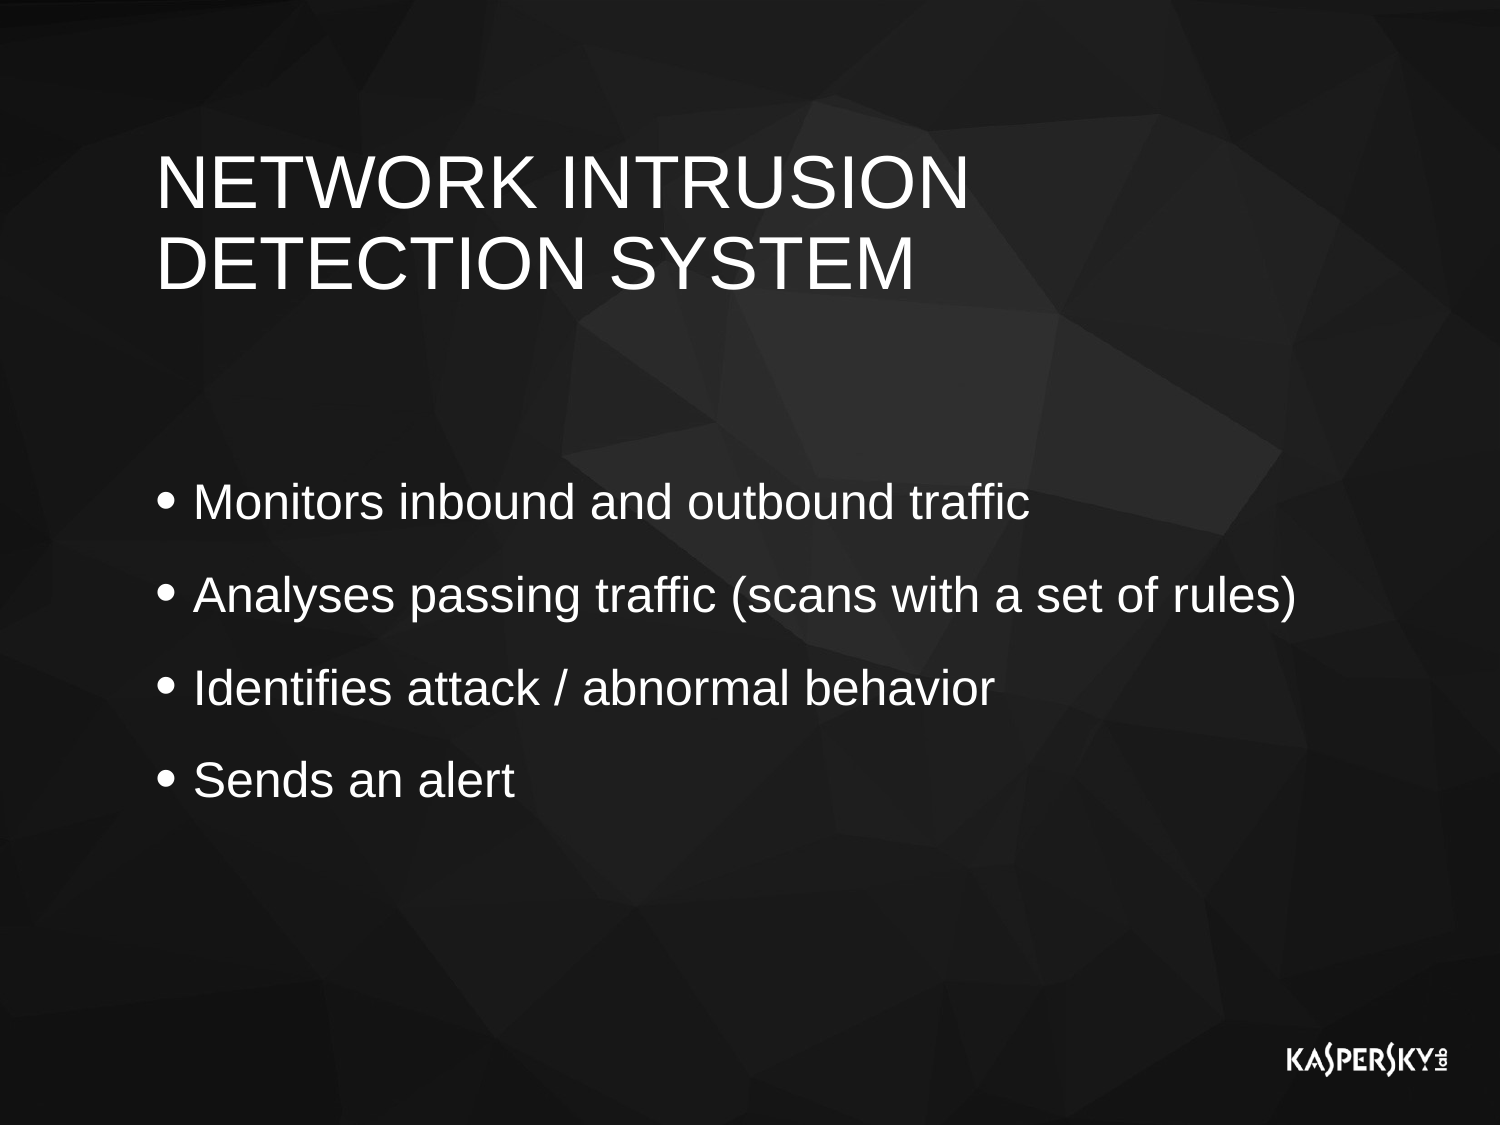

# Network intrusion detection system
Monitors inbound and outbound traffic
Analyses passing traffic (scans with a set of rules)
Identifies attack / abnormal behavior
Sends an alert